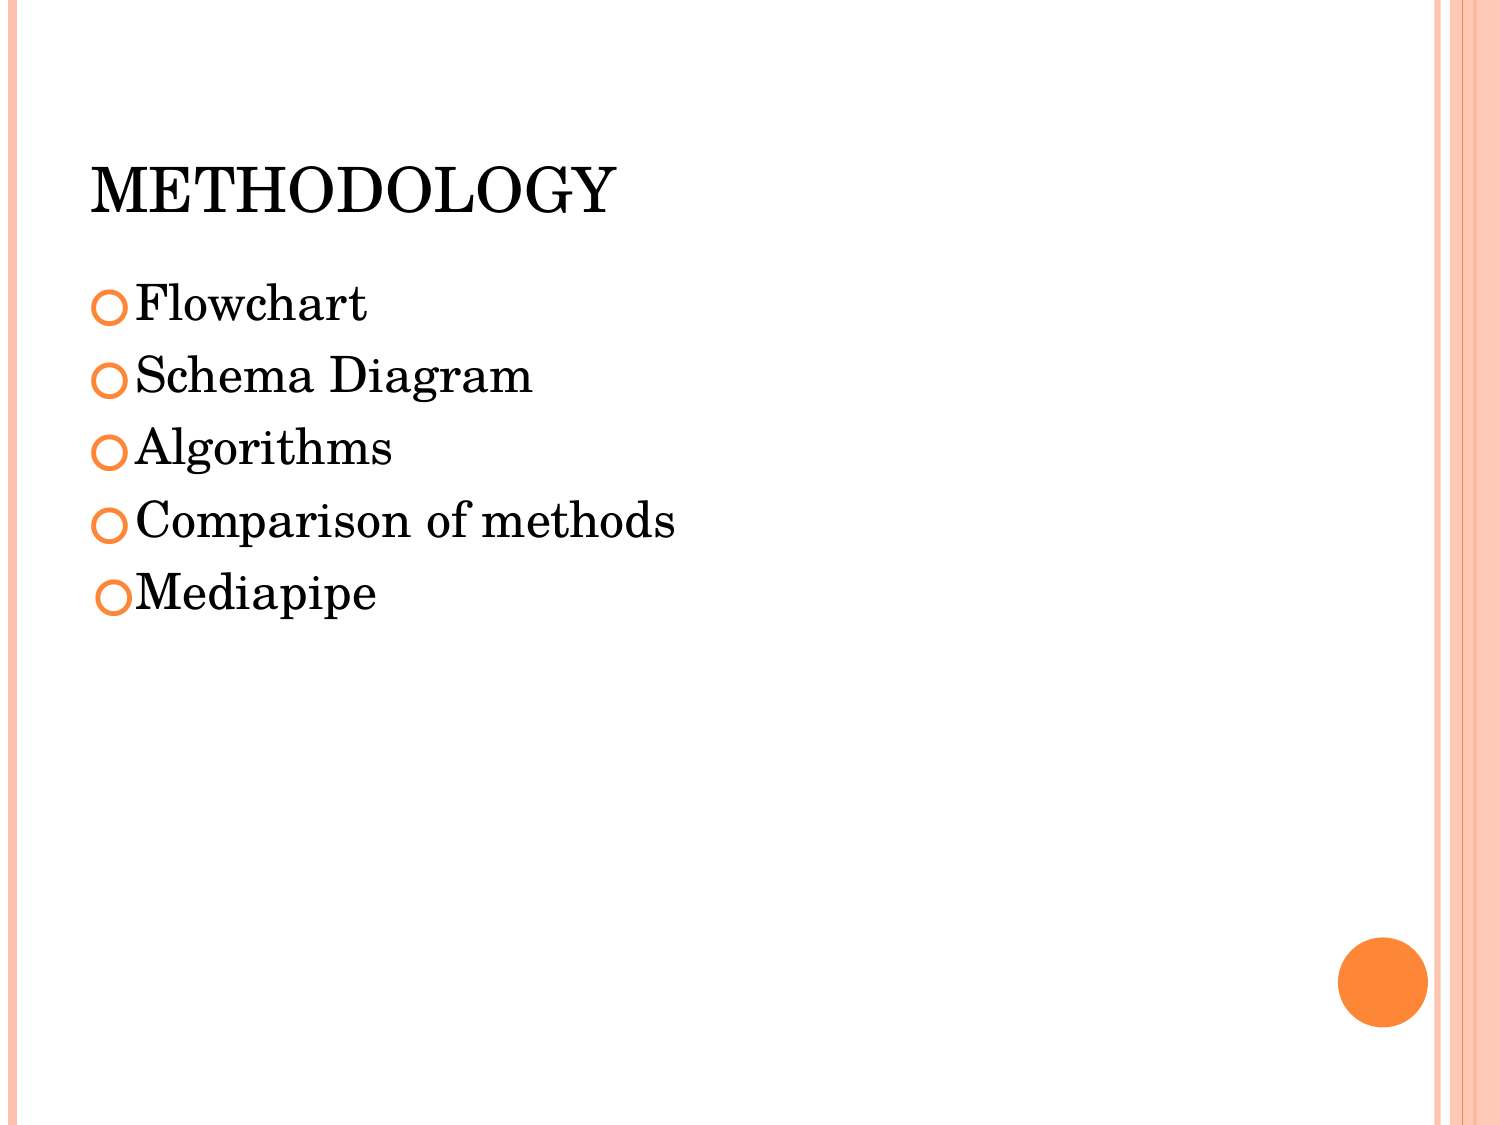

# methodology
Flowchart
Schema Diagram
Algorithms
Comparison of methods
Mediapipe